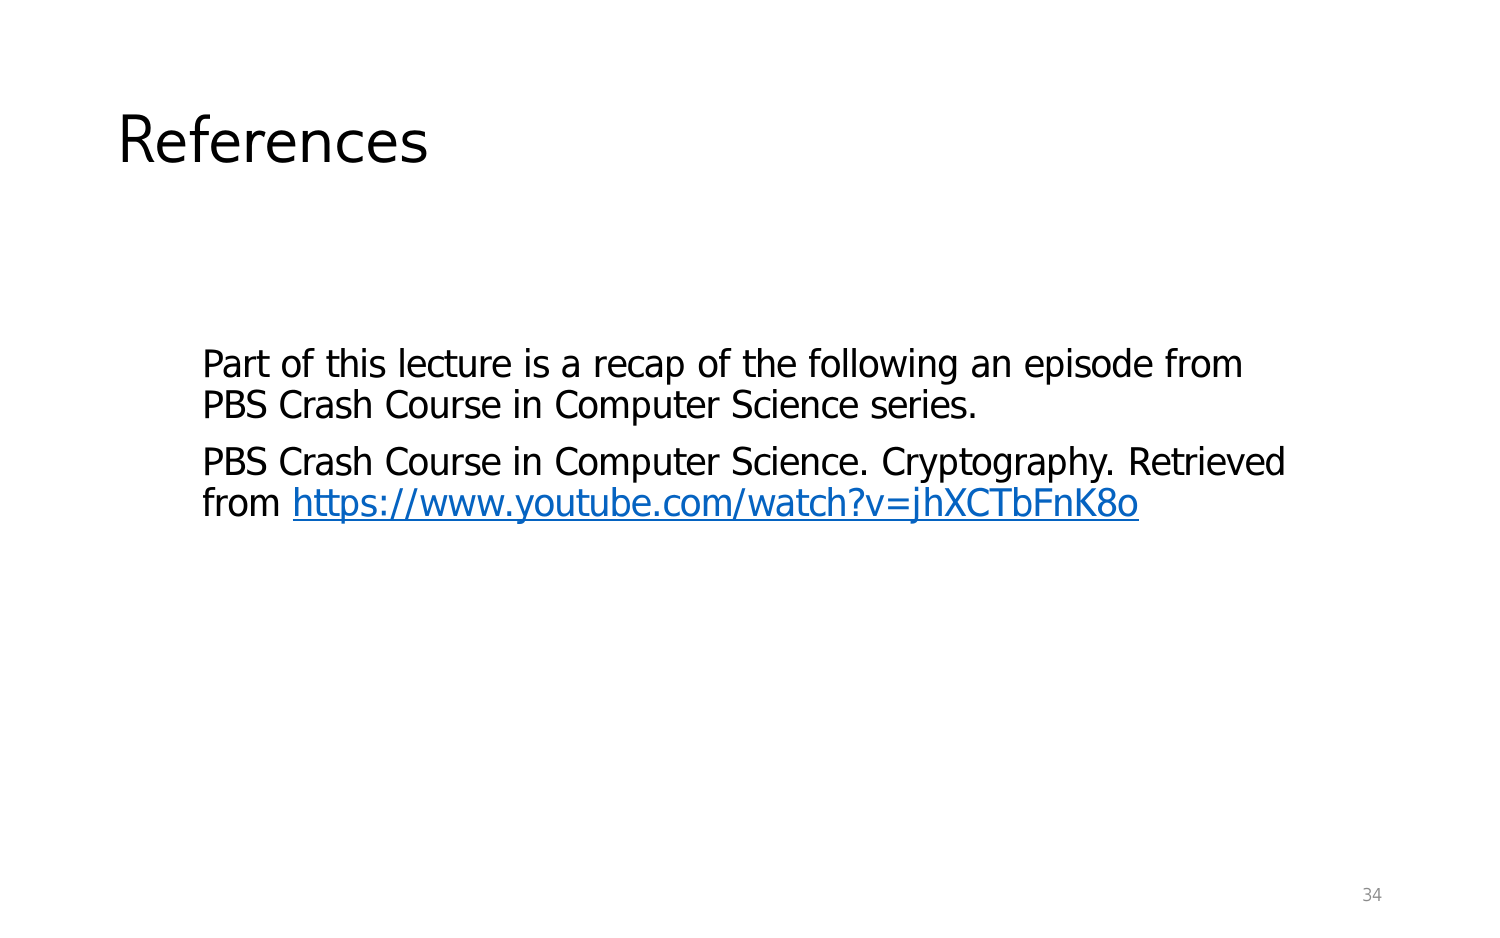

# References

Part of this lecture is a recap of the following an episode from PBS Crash Course in Computer Science series.
PBS Crash Course in Computer Science. Cryptography. Retrieved from https://www.youtube.com/watch?v=jhXCTbFnK8o

34